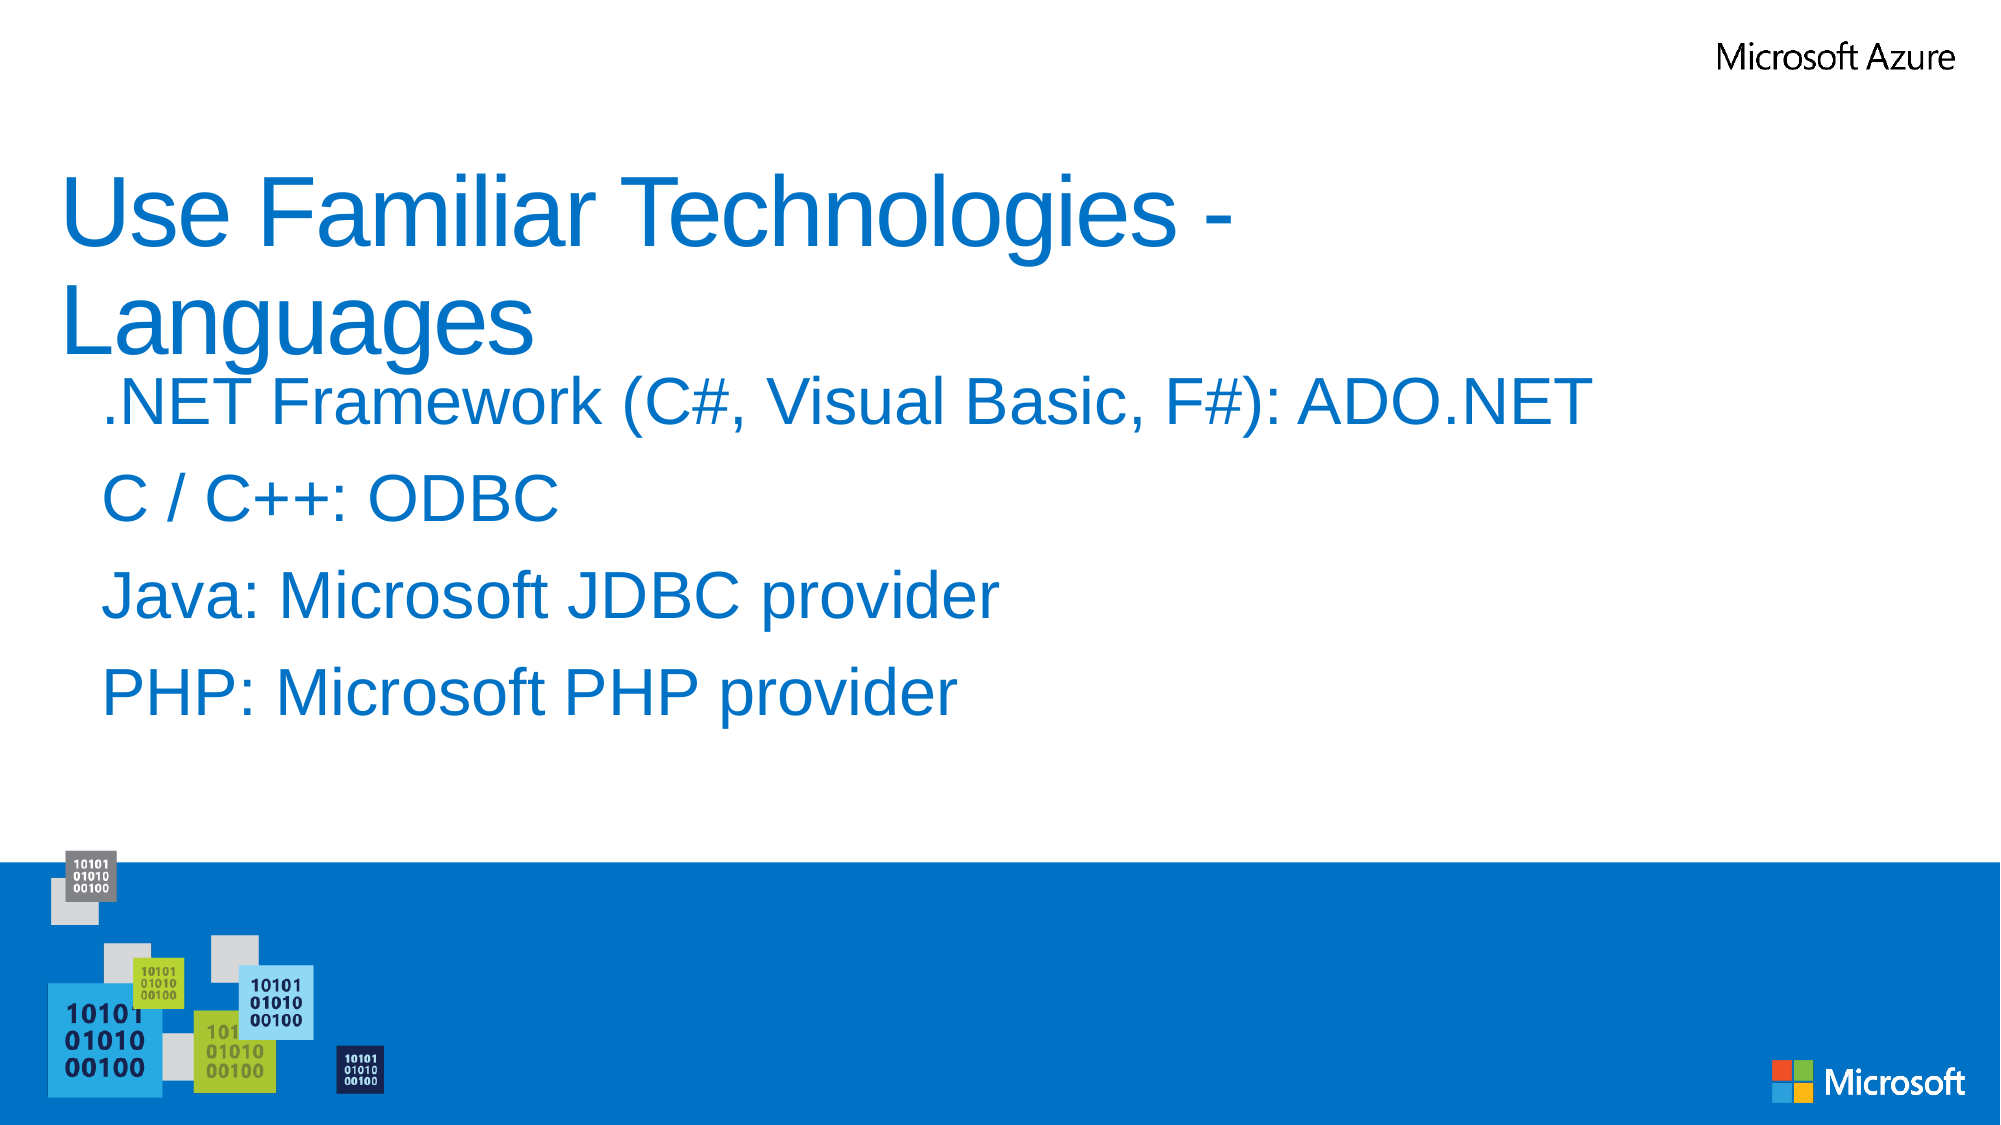

.NET Framework (C#, Visual Basic, F#): ADO.NET
C / C++: ODBC
Java: Microsoft JDBC provider
PHP: Microsoft PHP provider
# Use Familiar Technologies - Languages
.NET Framework (C#, Visual Basic, F#): ADO.NET
C / C++: ODBC
Java: Microsoft JDBC provider
PHP: Microsoft PHP provider